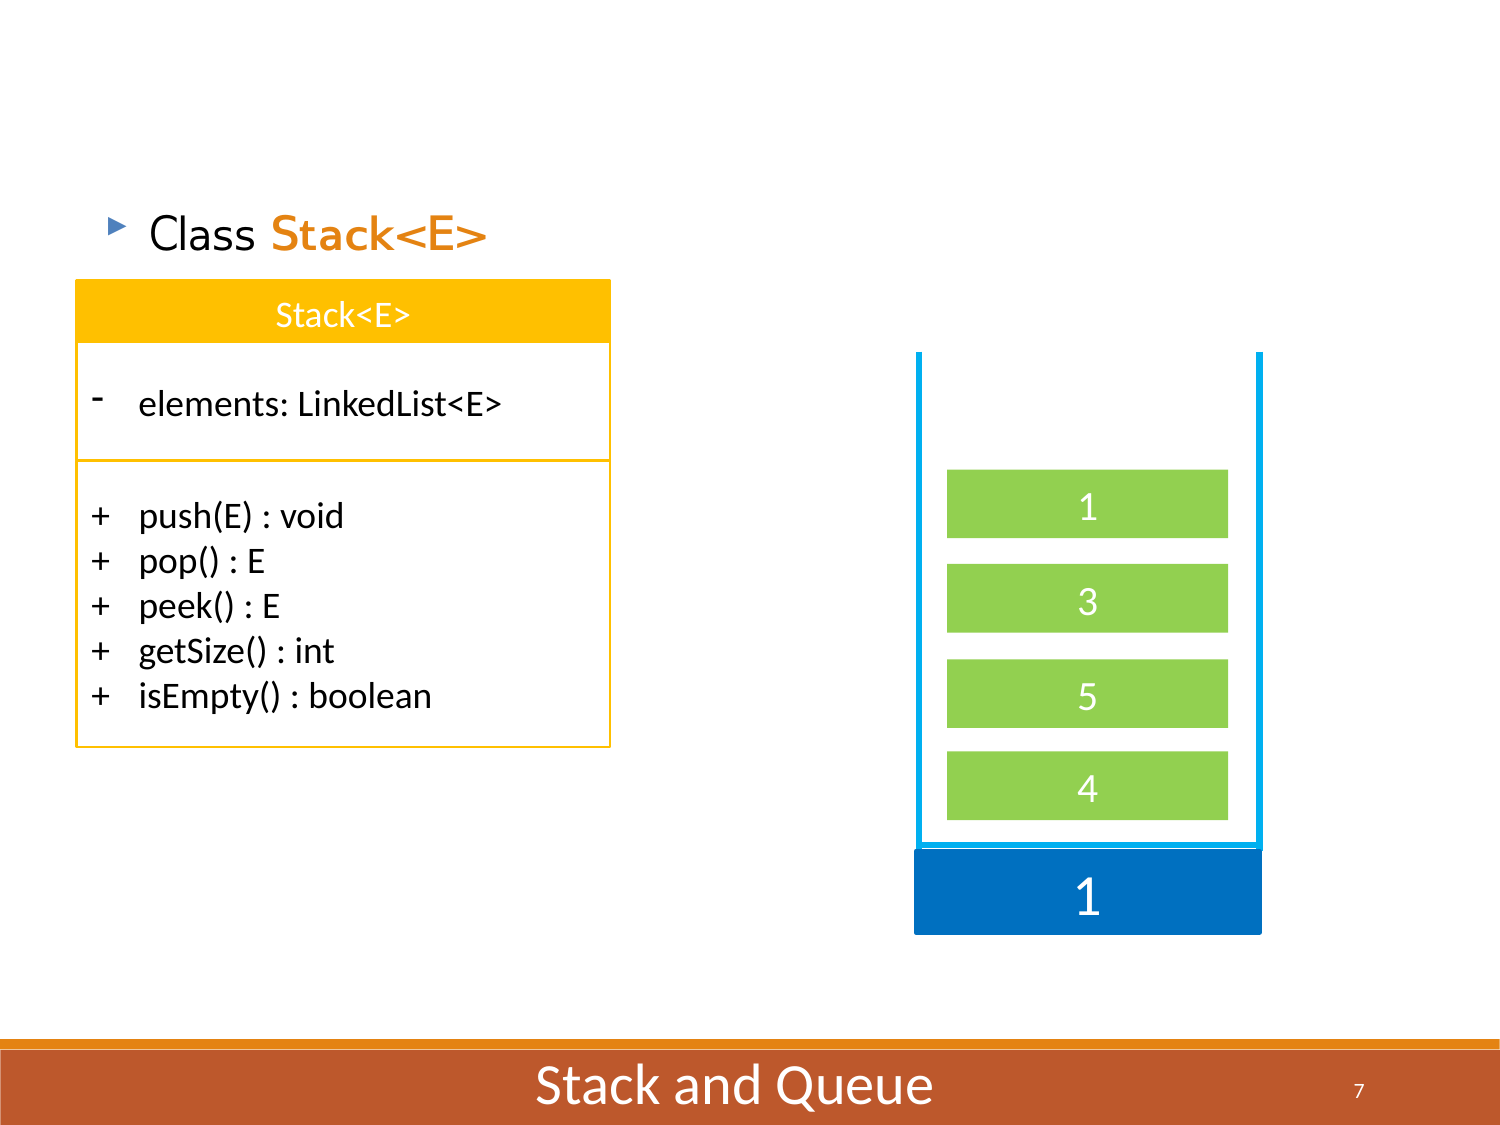

Class Stack<E>

Stack<E>
elements: LinkedList<E>
+	push(E) : void
+	pop() : E
+	peek() : E
+	getSize() : int
+ 	isEmpty() : boolean
1
3
5
4
1
Stack and Queue
7